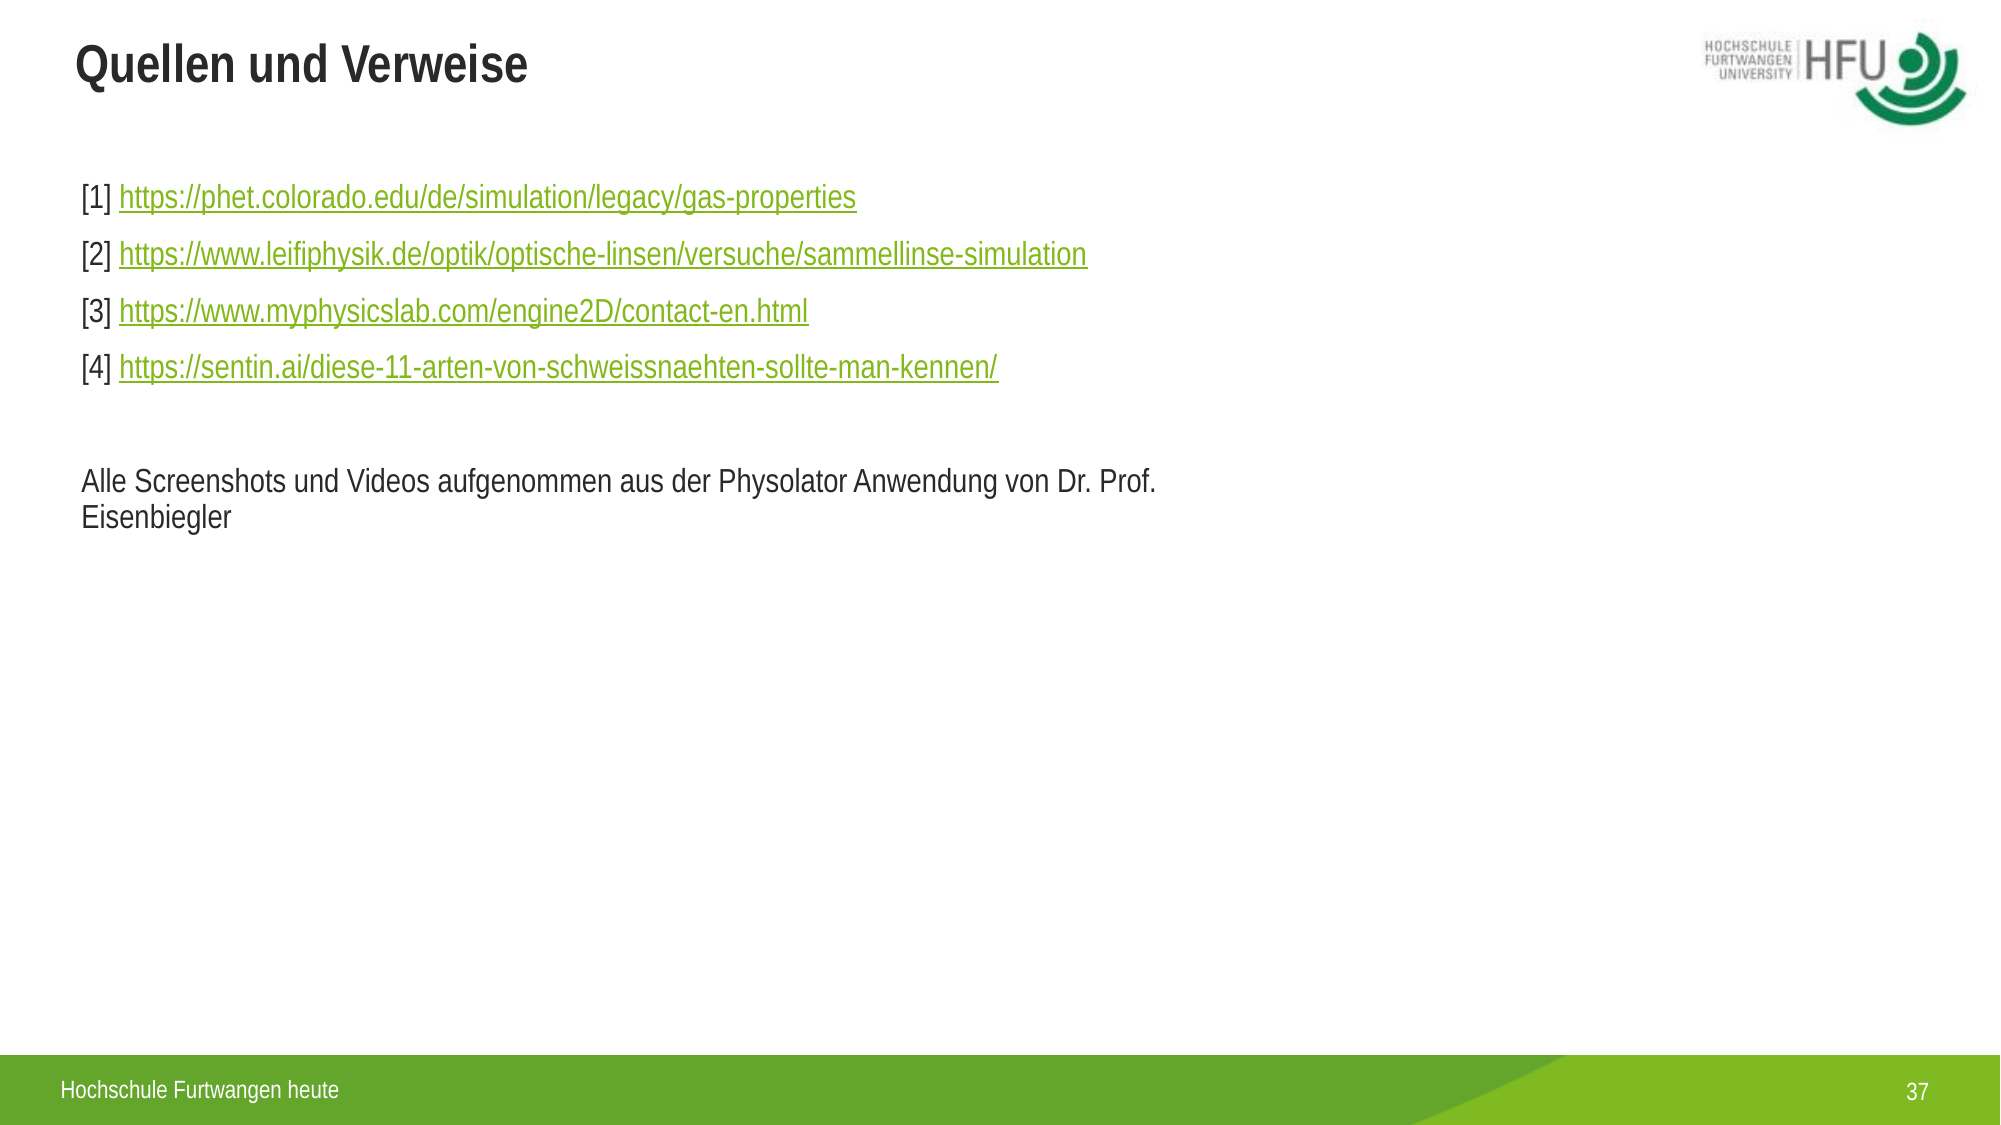

# Quellen und Verweise
[1] https://phet.colorado.edu/de/simulation/legacy/gas-properties
[2] https://www.leifiphysik.de/optik/optische-linsen/versuche/sammellinse-simulation
[3] https://www.myphysicslab.com/engine2D/contact-en.html
[4] https://sentin.ai/diese-11-arten-von-schweissnaehten-sollte-man-kennen/

Alle Screenshots und Videos aufgenommen aus der Physolator Anwendung von Dr. Prof. Eisenbiegler

37
Hochschule Furtwangen heute